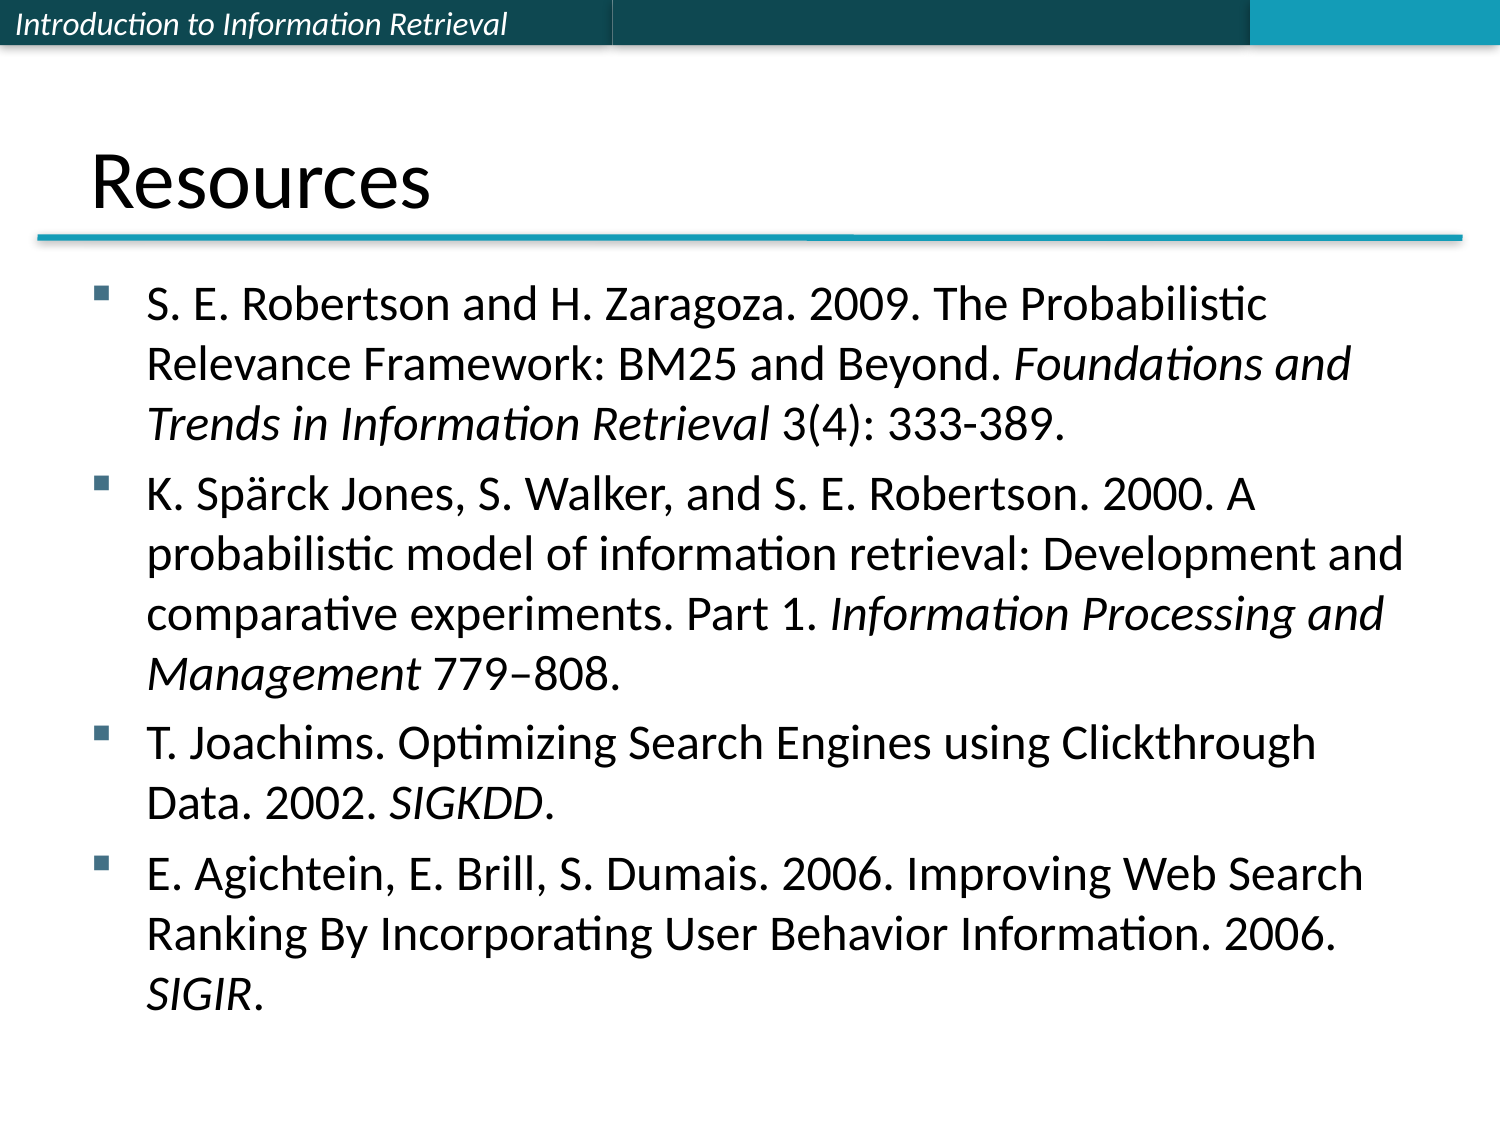

# Resources
S. E. Robertson and H. Zaragoza. 2009. The Probabilistic Relevance Framework: BM25 and Beyond. Foundations and Trends in Information Retrieval 3(4): 333-389.
K. Spärck Jones, S. Walker, and S. E. Robertson. 2000. A probabilistic model of information retrieval: Development and comparative experiments. Part 1. Information Processing and Management 779–808.
T. Joachims. Optimizing Search Engines using Clickthrough Data. 2002. SIGKDD.
E. Agichtein, E. Brill, S. Dumais. 2006. Improving Web Search Ranking By Incorporating User Behavior Information. 2006. SIGIR.